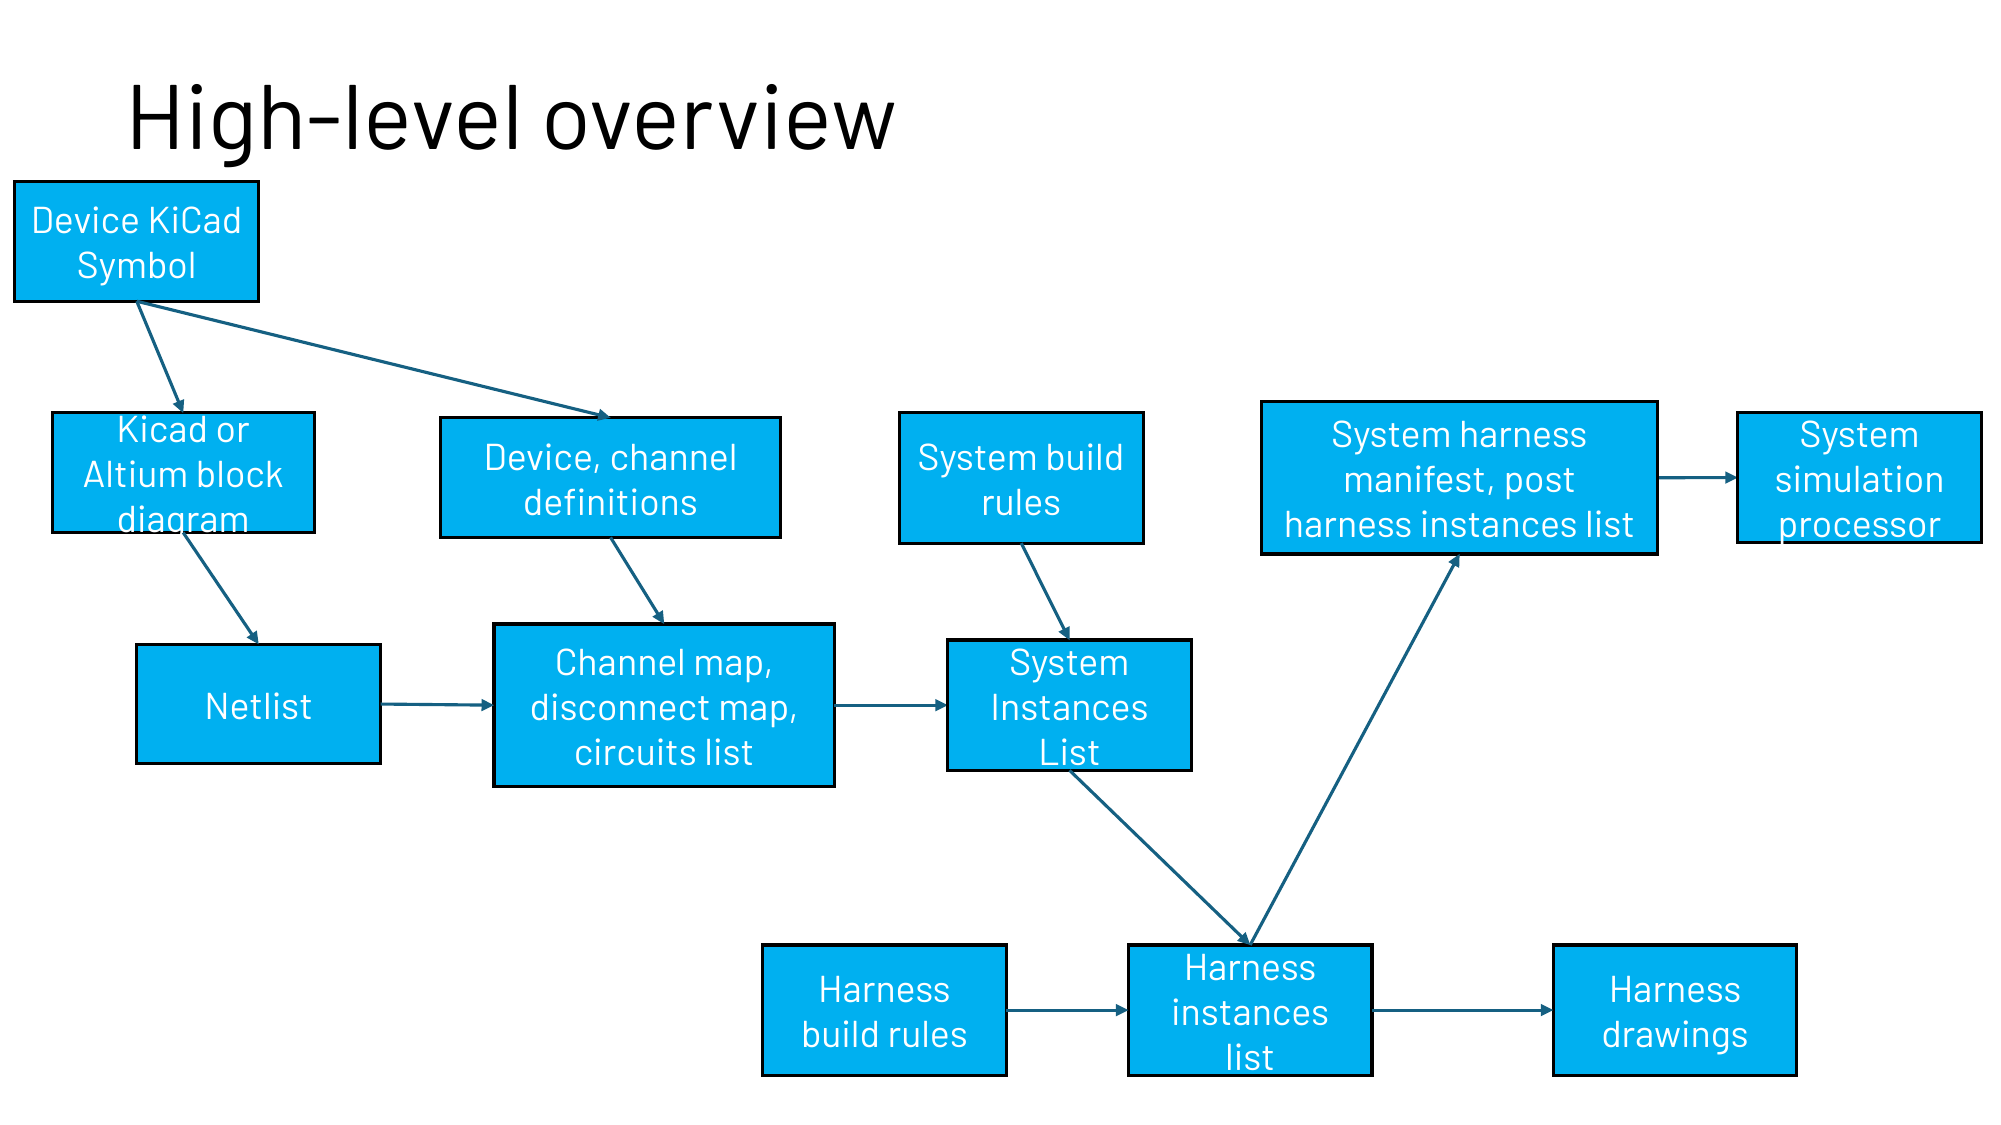

# High-level overview
Device KiCad Symbol
System harness manifest, post harness instances list
System simulation processor
Kicad or Altium block diagram
System build rules
Device, channel definitions
Channel map, disconnect map, circuits list
System Instances List
Netlist
Harness build rules
Harness instances list
Harness drawings